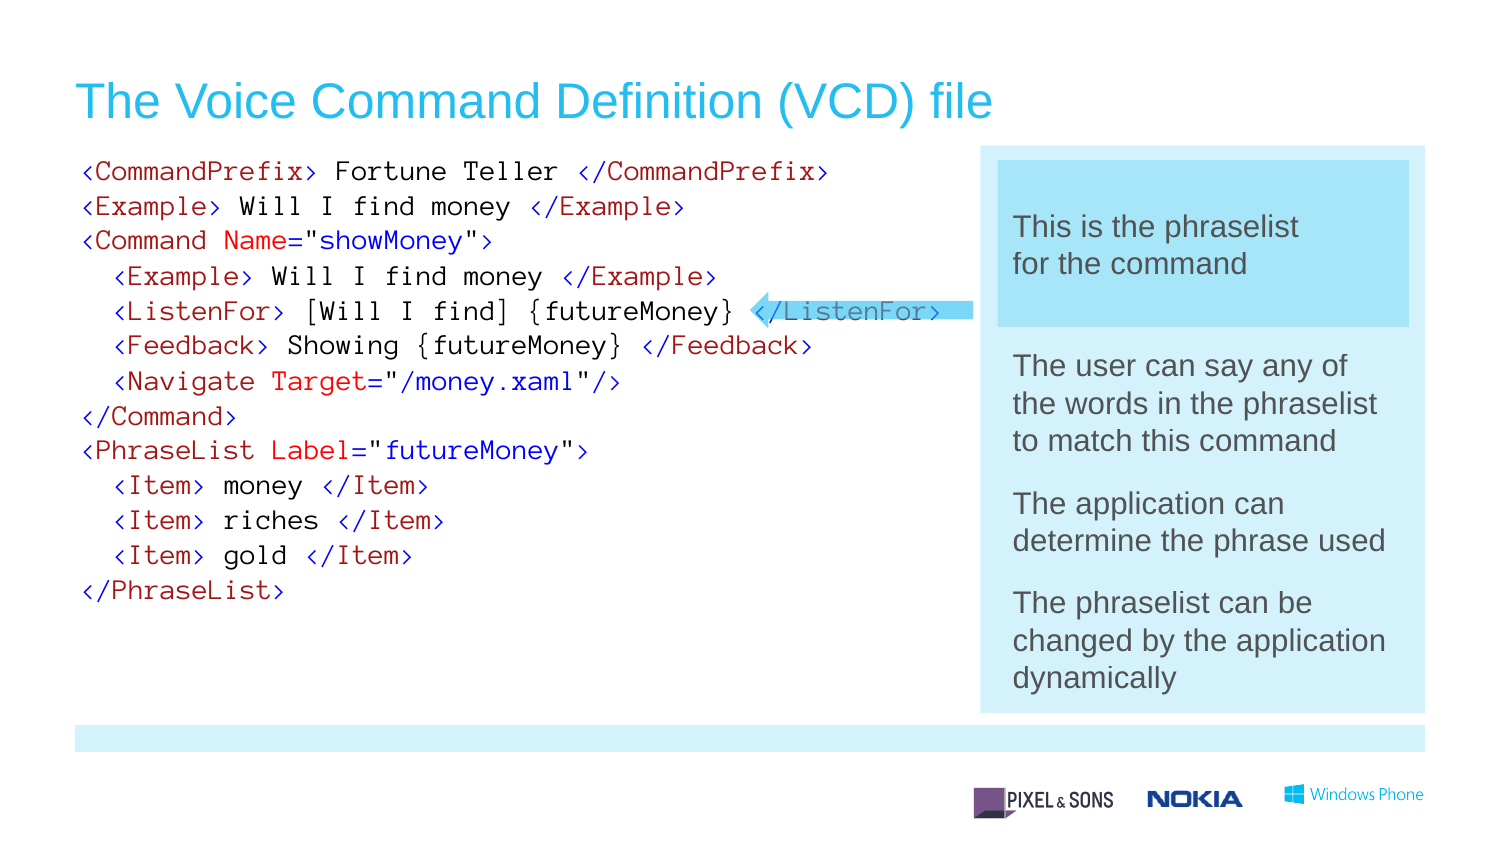

# The Voice Command Definition (VCD) file
<CommandPrefix> Fortune Teller </CommandPrefix>
<Example> Will I find money </Example>
<Command Name="showMoney">
  <Example> Will I find money </Example>
  <ListenFor> [Will I find] {futureMoney} </ListenFor>
  <Feedback> Showing {futureMoney} </Feedback>
  <Navigate Target="/money.xaml"/>
</Command>
<PhraseList Label="futureMoney">
  <Item> money </Item>
  <Item> riches </Item>
  <Item> gold </Item>
</PhraseList>

This is the phraselist
for the command

The user can say any of the words in the phraselist to match this command
The application can determine the phrase used
The phraselist can be changed by the application dynamically